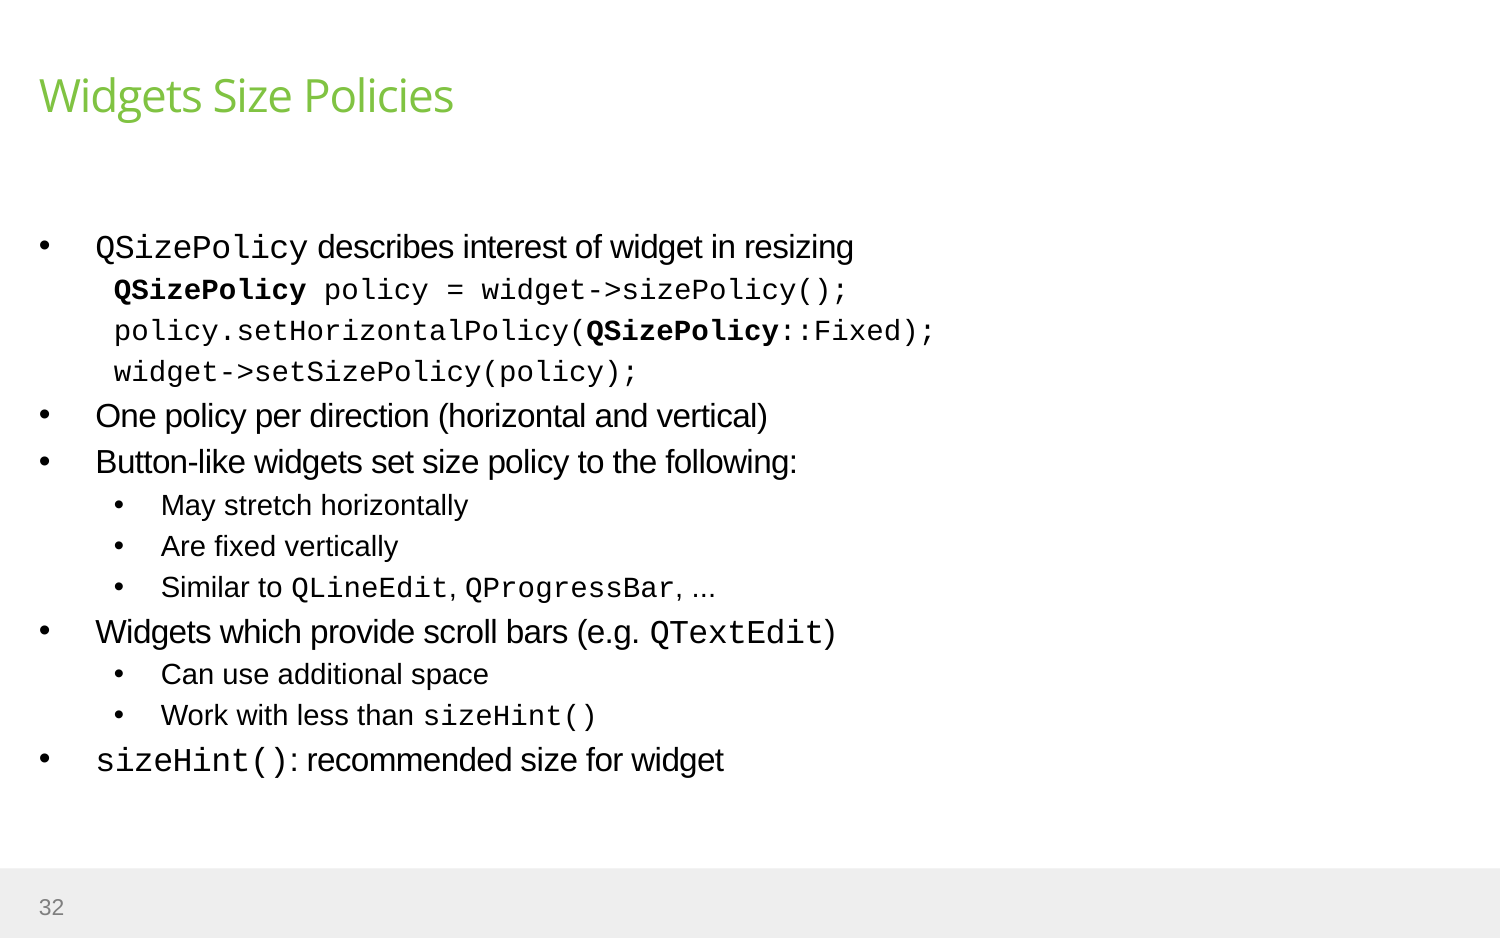

# Widgets Size Policies
QSizePolicy describes interest of widget in resizing
QSizePolicy policy = widget->sizePolicy();
policy.setHorizontalPolicy(QSizePolicy::Fixed);
widget->setSizePolicy(policy);
One policy per direction (horizontal and vertical)
Button-like widgets set size policy to the following:
May stretch horizontally
Are fixed vertically
Similar to QLineEdit, QProgressBar, ...
Widgets which provide scroll bars (e.g. QTextEdit)
Can use additional space
Work with less than sizeHint()
sizeHint(): recommended size for widget
32